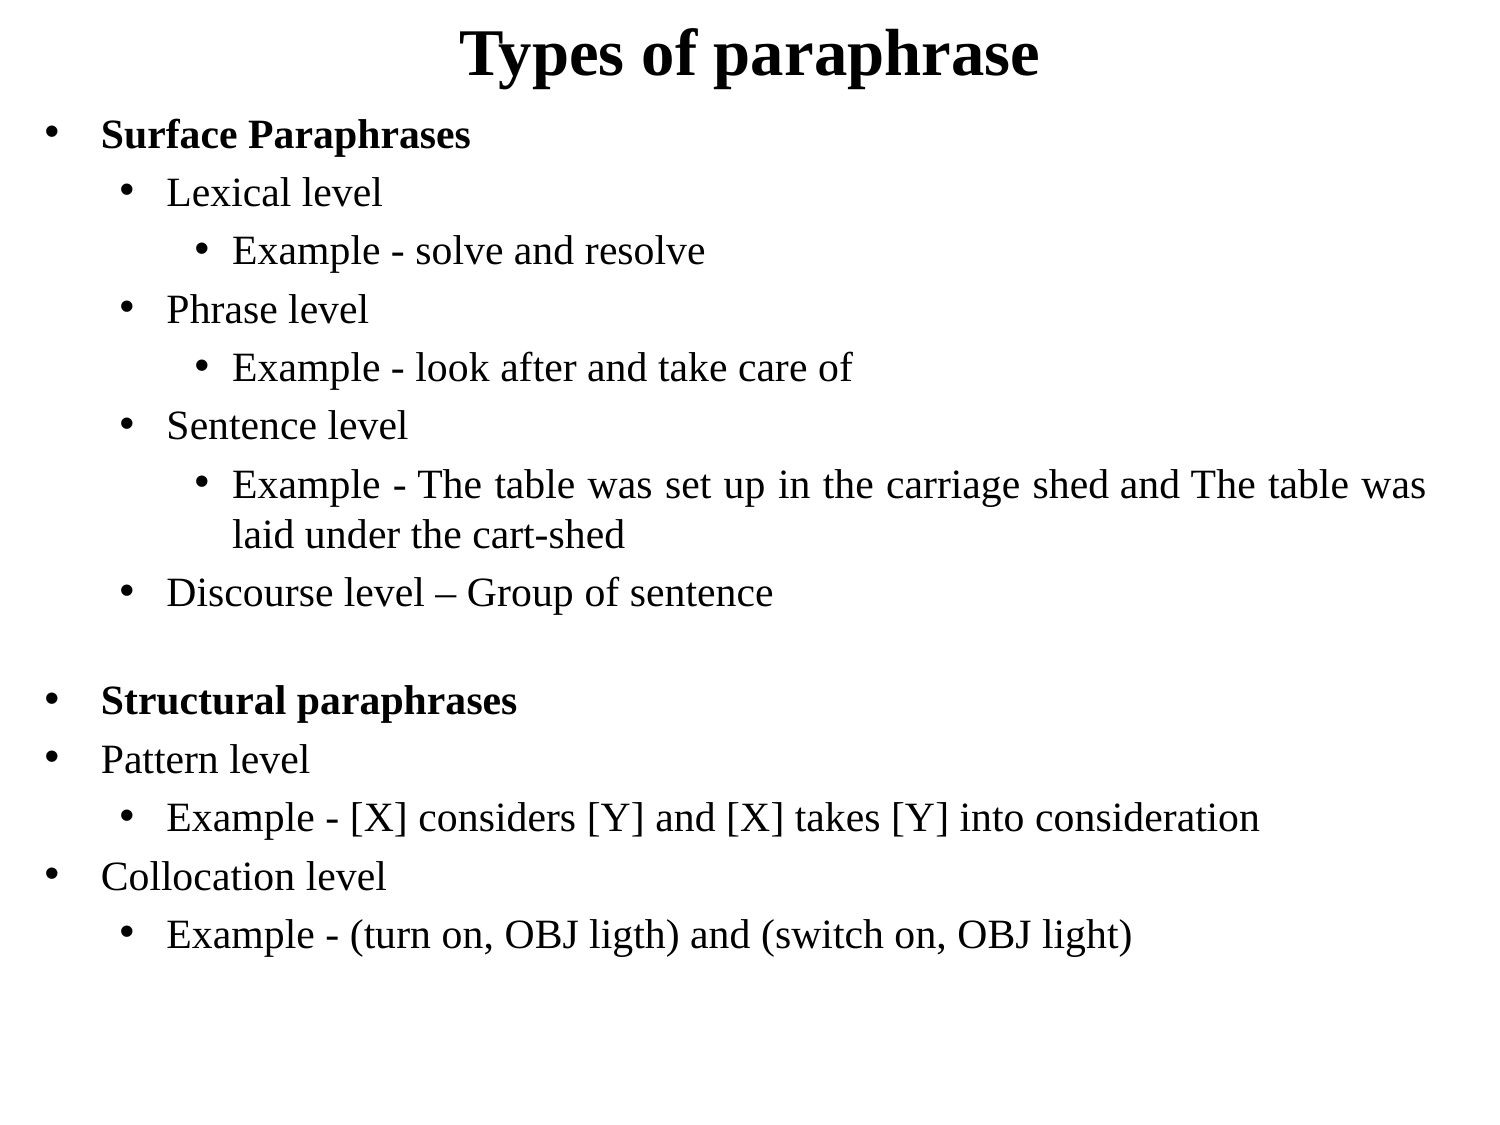

# Types of paraphrase
Surface Paraphrases
Lexical level
Example - solve and resolve
Phrase level
Example - look after and take care of
Sentence level
Example - The table was set up in the carriage shed and The table was laid under the cart-shed
Discourse level – Group of sentence
Structural paraphrases
Pattern level
Example - [X] considers [Y] and [X] takes [Y] into consideration
Collocation level
Example - (turn on, OBJ ligth) and (switch on, OBJ light)